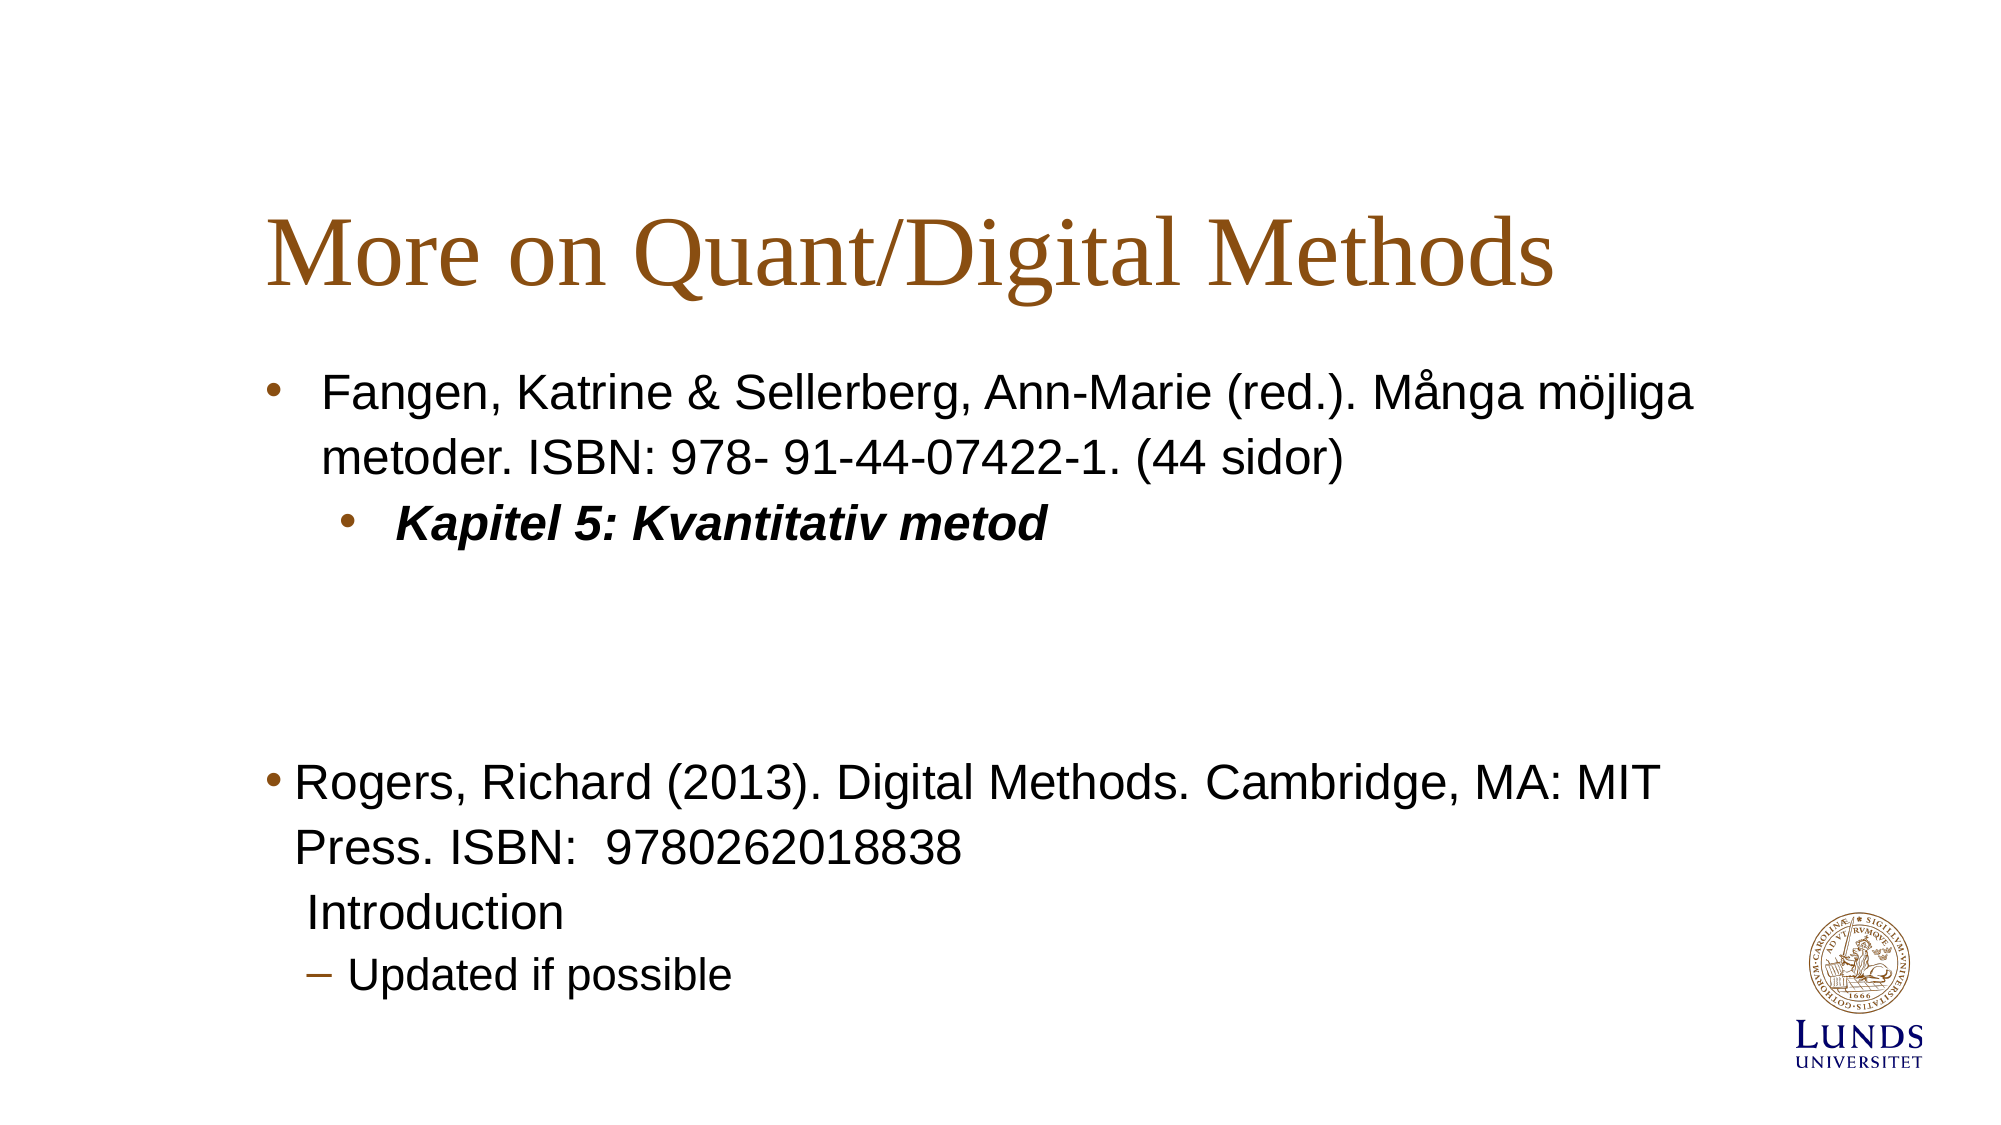

# More on Quant/Digital Methods
Fangen, Katrine & Sellerberg, Ann-Marie (red.). Många möjliga metoder. ISBN: 978- 91-44-07422-1. (44 sidor)
Kapitel 5: Kvantitativ metod

Rogers, Richard (2013). Digital Methods. Cambridge, MA: MIT Press. ISBN:  9780262018838
Introduction
Updated if possible